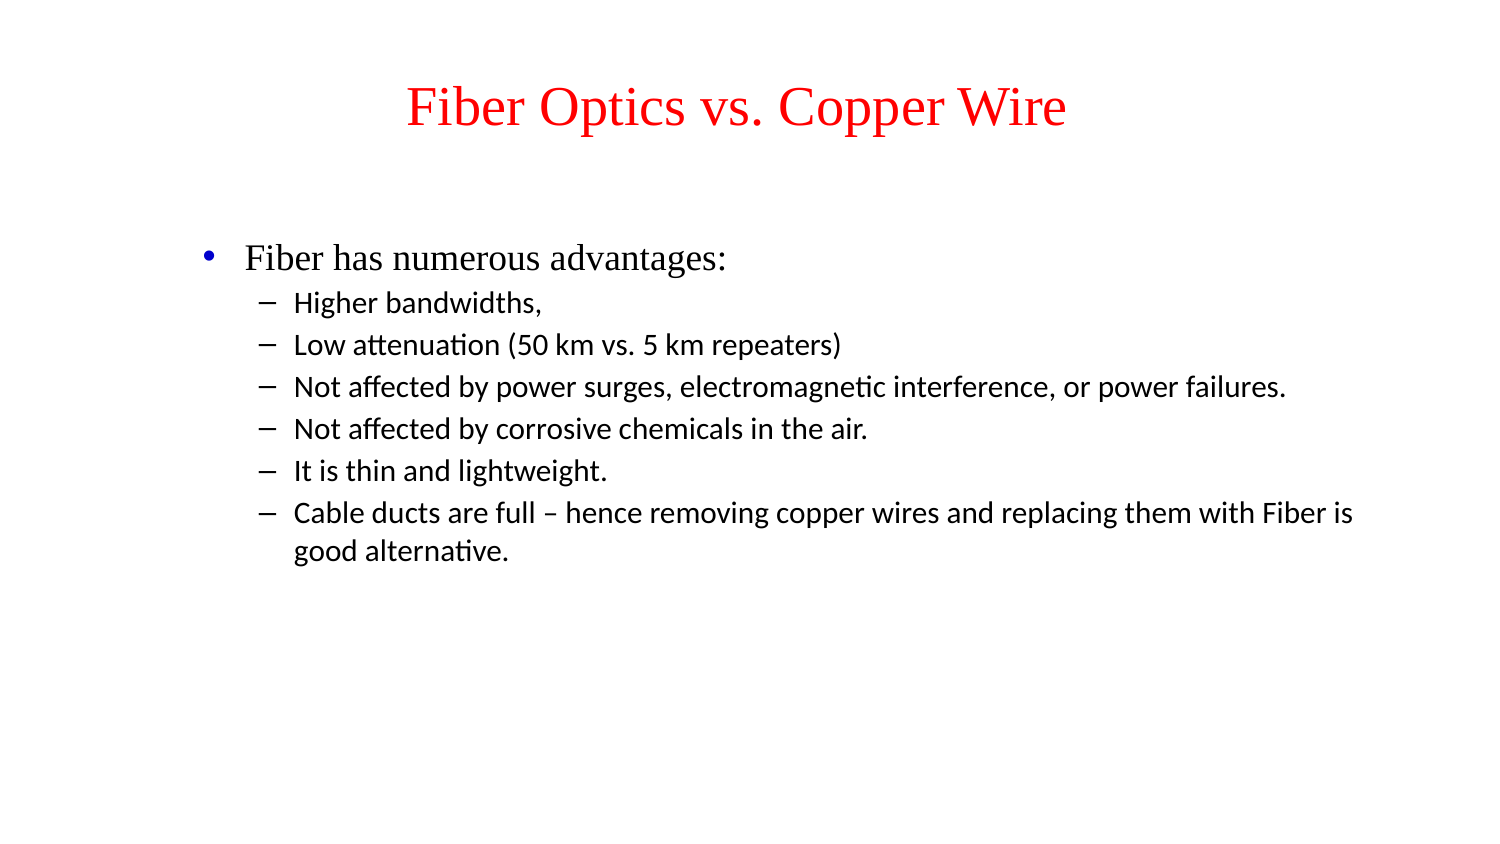

# Fiber Optics vs. Copper Wire
Fiber has numerous advantages:
Higher bandwidths,
Low attenuation (50 km vs. 5 km repeaters)
Not affected by power surges, electromagnetic interference, or power failures.
Not affected by corrosive chemicals in the air.
It is thin and lightweight.
Cable ducts are full – hence removing copper wires and replacing them with Fiber is good alternative.